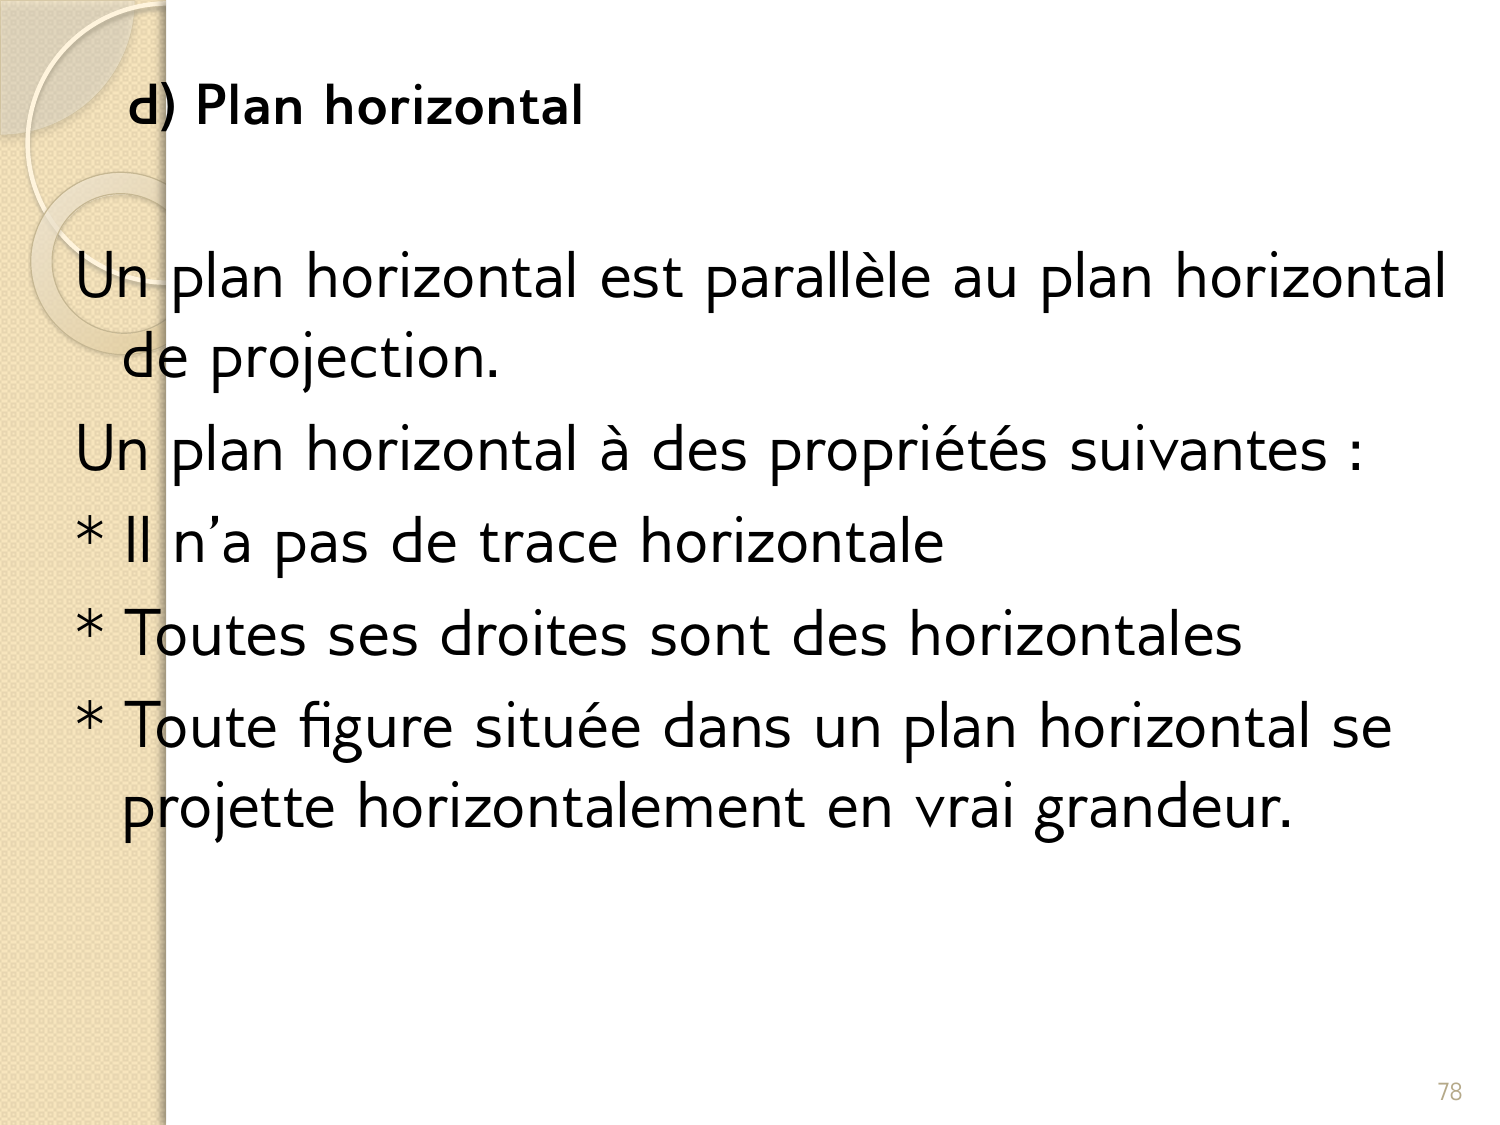

d) Plan horizontal

Un plan horizontal est parallèle au plan horizontal de projection.
Un plan horizontal à des propriétés suivantes :
* Il n’a pas de trace horizontale
* Toutes ses droites sont des horizontales
* Toute figure située dans un plan horizontal se projette horizontalement en vrai grandeur.

78